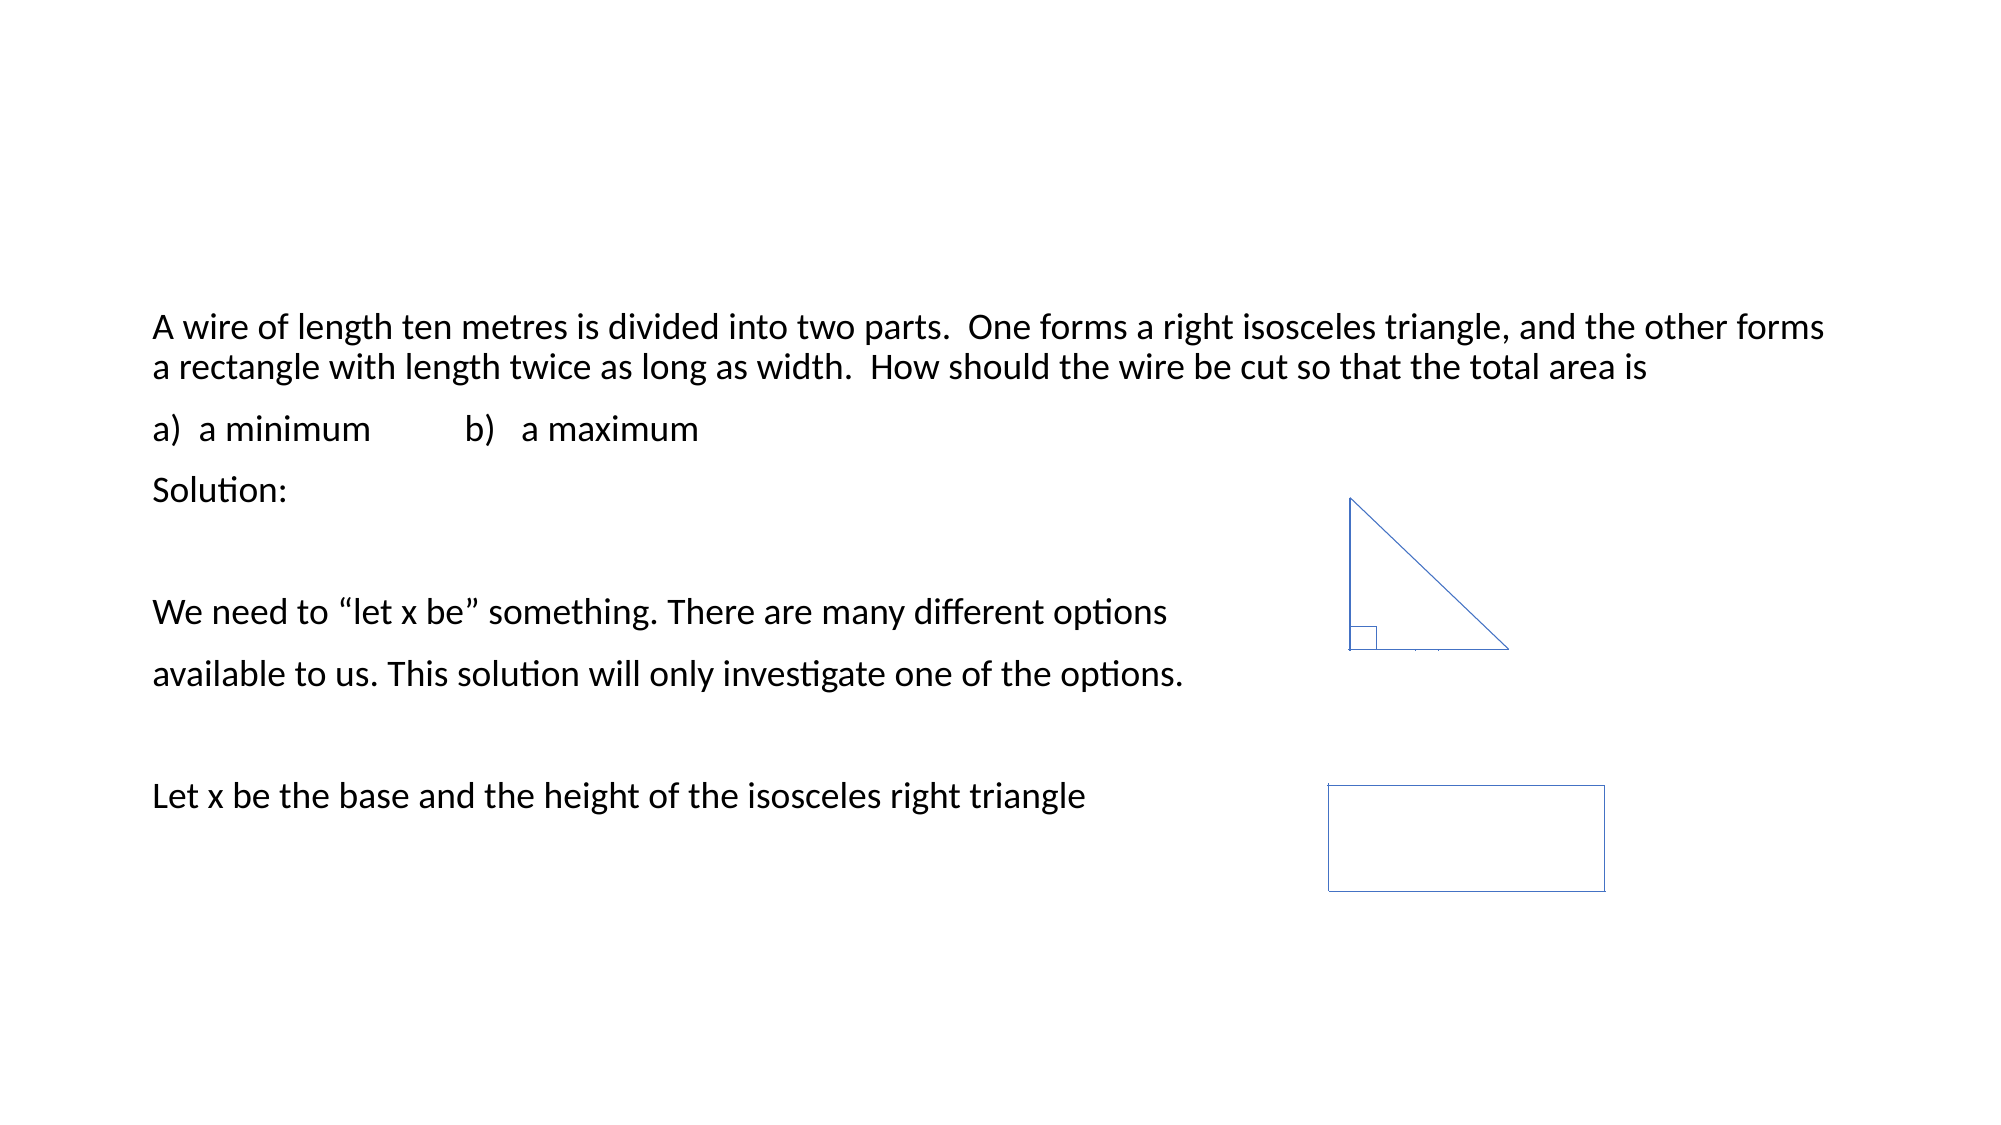

#
A wire of length ten metres is divided into two parts.  One forms a right isosceles triangle, and the other forms a rectangle with length twice as long as width.  How should the wire be cut so that the total area is
a)  a minimum           b)   a maximum
Solution:

We need to “let x be” something. There are many different options
available to us. This solution will only investigate one of the options.

Let x be the base and the height of the isosceles right triangle